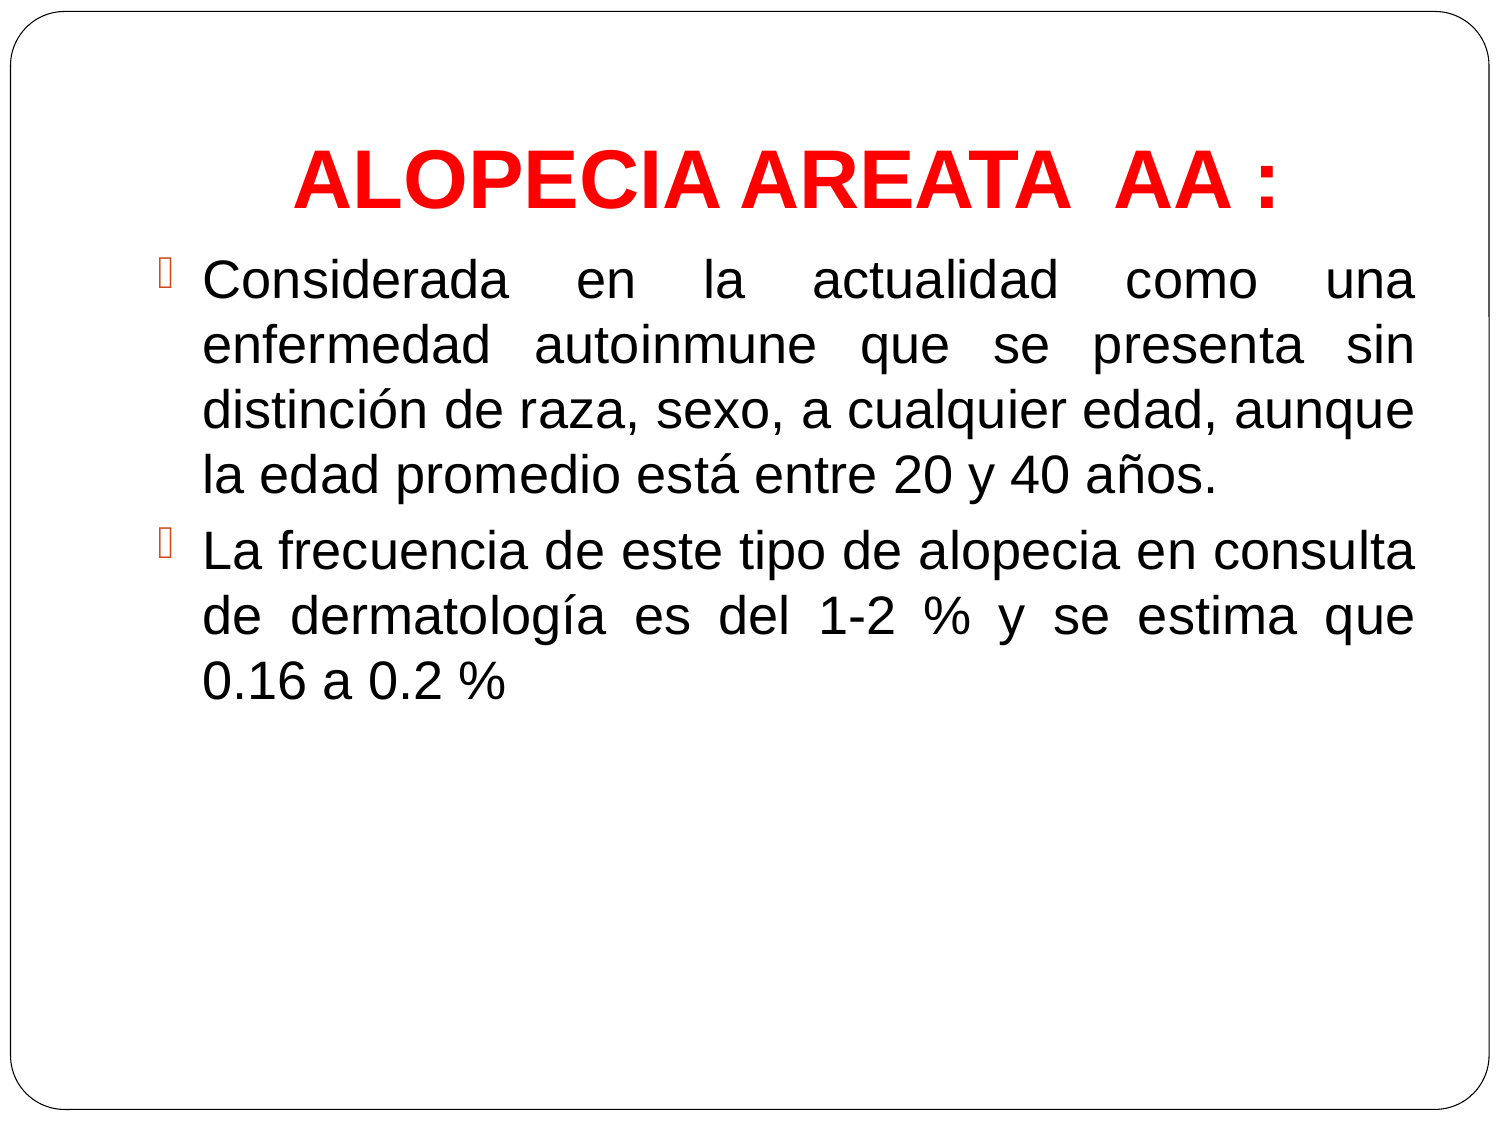

# ALOPECIA AREATA  AA :
Considerada en la actualidad como una enfermedad autoinmune que se presenta sin distinción de raza, sexo, a cualquier edad, aunque la edad promedio está entre 20 y 40 años.
La frecuencia de este tipo de alopecia en consulta de dermatología es del 1-2 % y se estima que 0.16 a 0.2 %